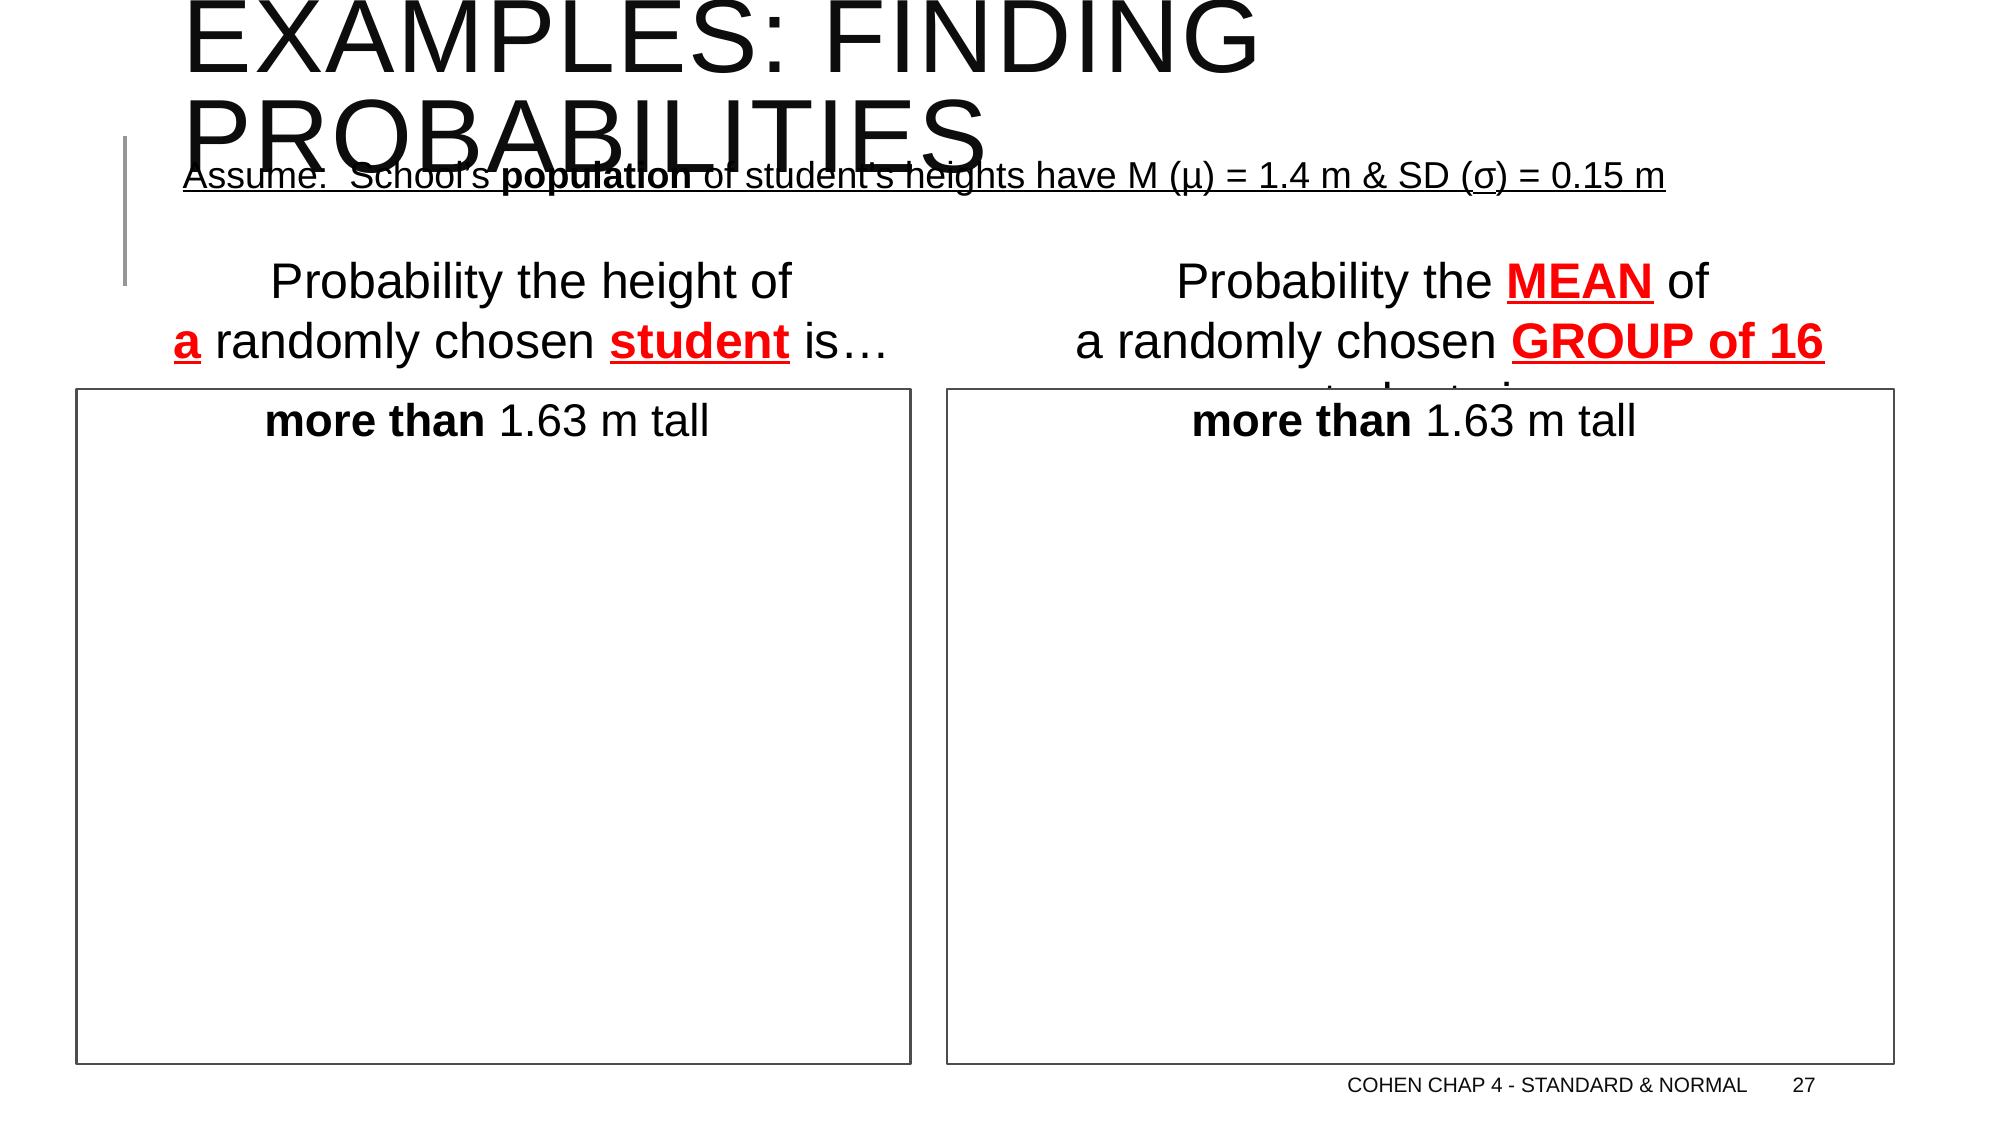

# Examples: finding probabilities
Assume:  School’s population of student’s heights have M (µ) = 1.4 m & SD (σ) = 0.15 m
Probability the height of
a randomly chosen student is…
Probability the MEAN of
a randomly chosen GROUP of 16 students is…
more than 1.63 m tall
more than 1.63 m tall
Cohen Chap 4 - Standard & Normal
27